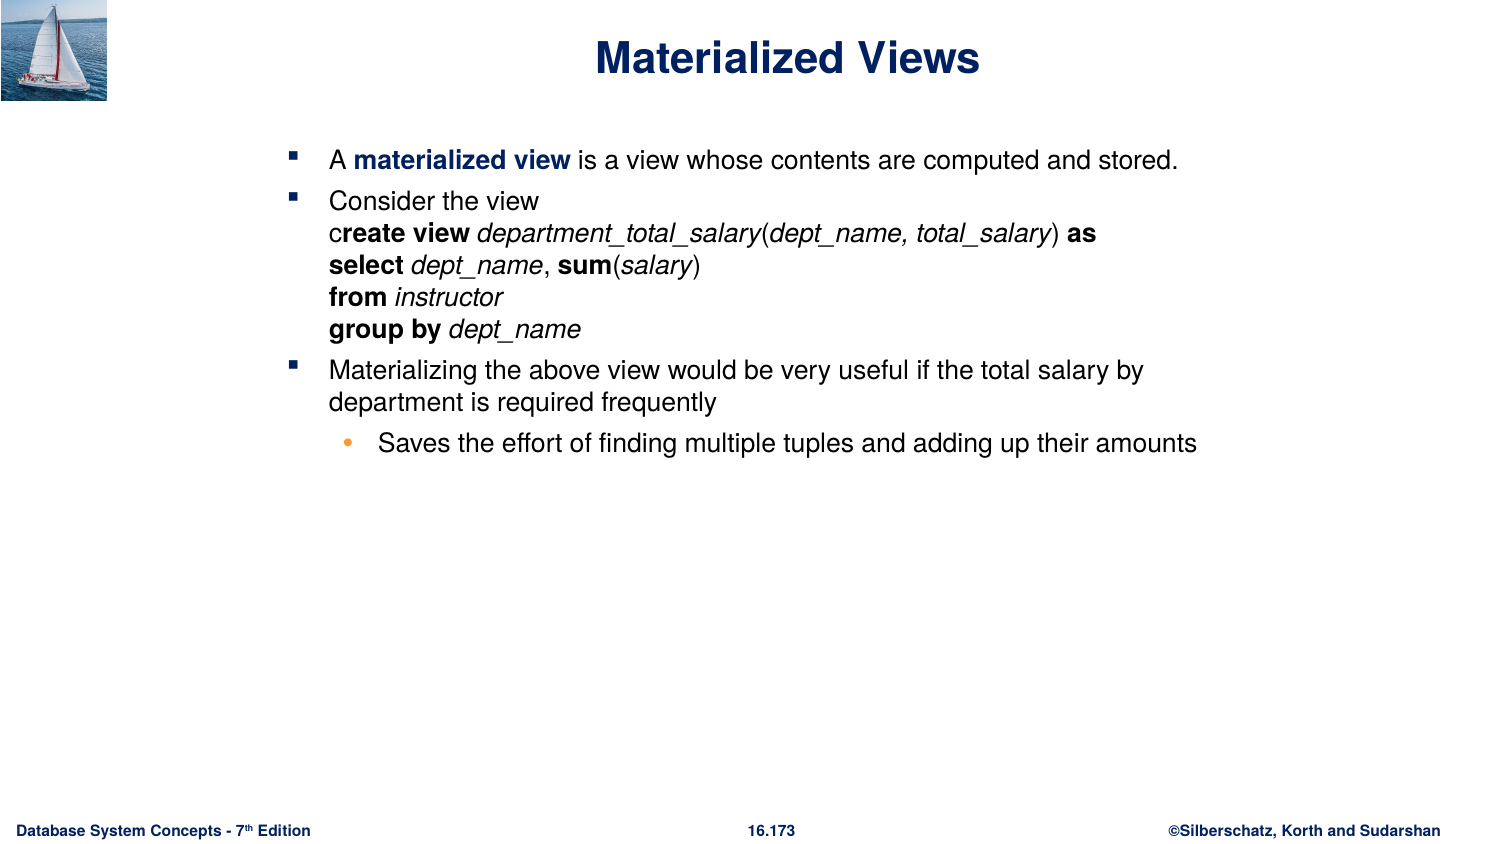

# Materialized Views
A materialized view is a view whose contents are computed and stored.
Consider the view
create view department_total_salary(dept_name, total_salary) as
select dept_name, sum(salary)
from instructor
group by dept_name
Materializing the above view would be very useful if the total salary by department is required frequently
Saves the effort of finding multiple tuples and adding up their amounts